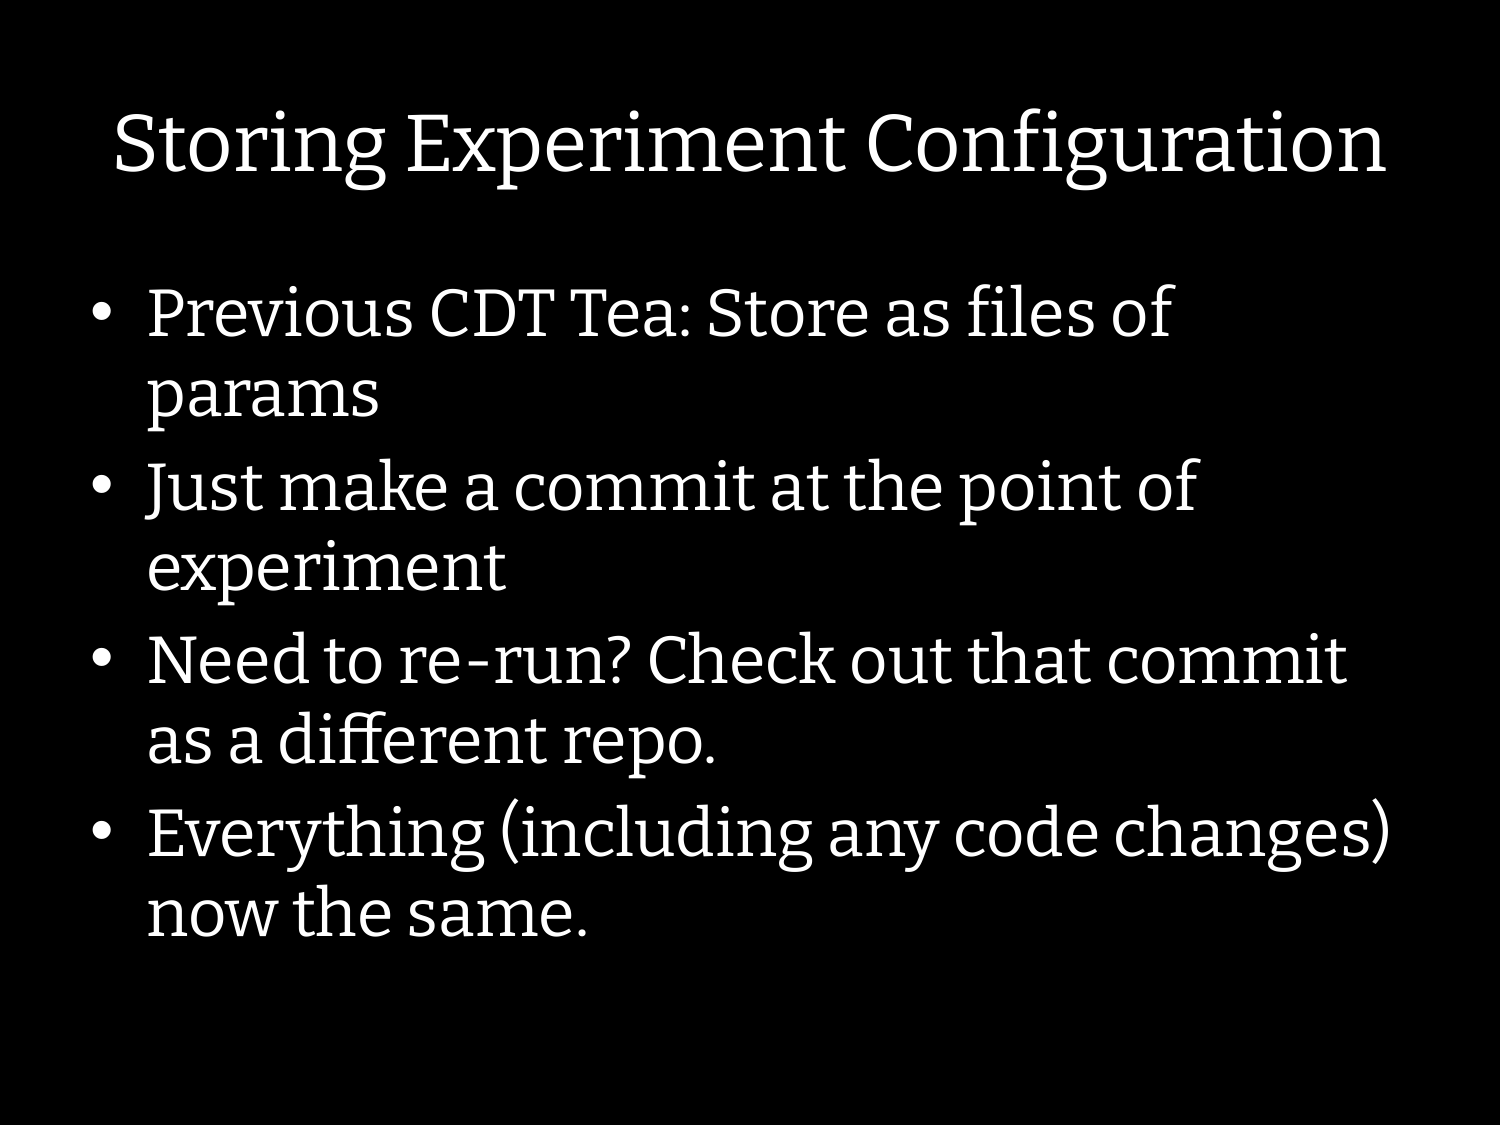

# Storing Experiment Configuration
Previous CDT Tea: Store as files of params
Just make a commit at the point of experiment
Need to re-run? Check out that commit as a different repo.
Everything (including any code changes) now the same.